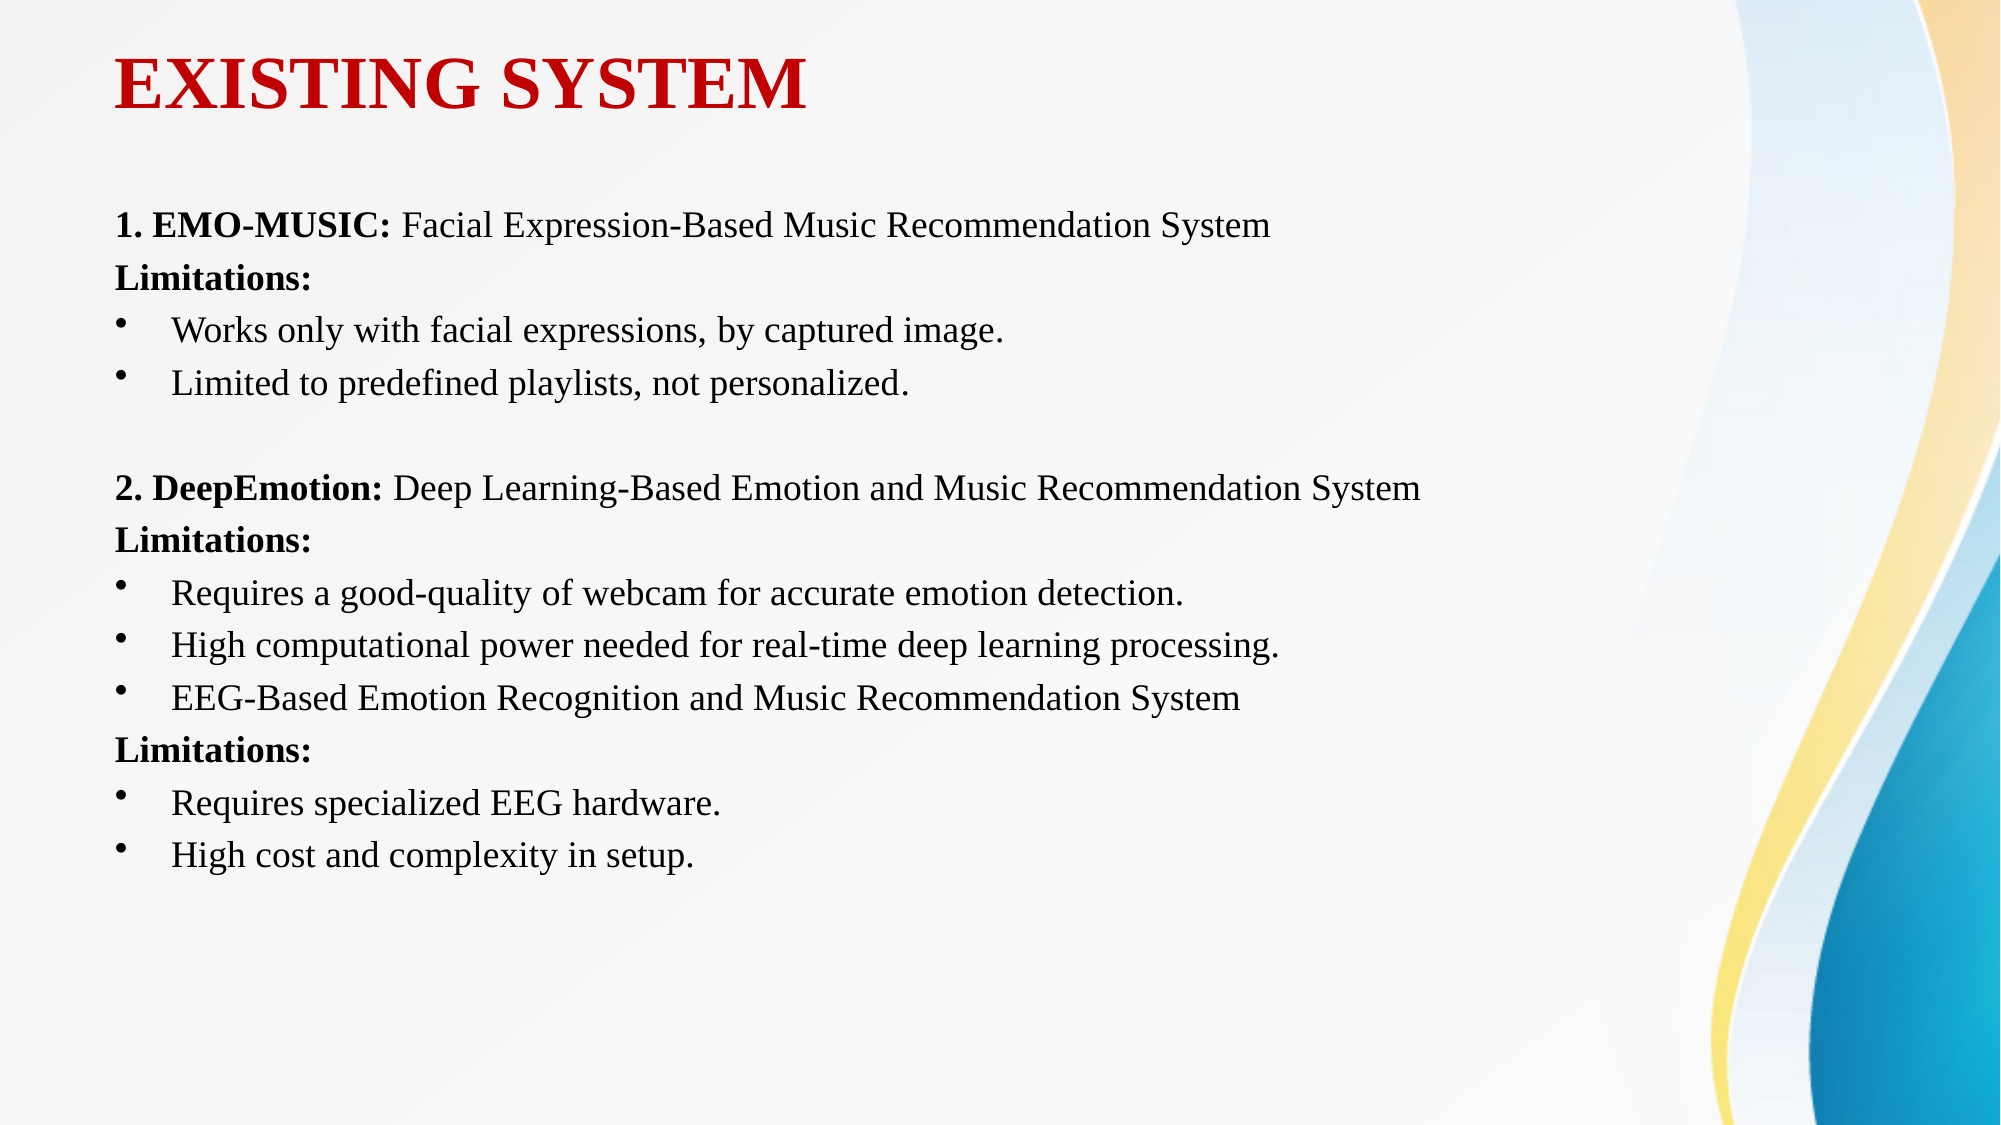

# EXISTING SYSTEM
1. EMO-MUSIC: Facial Expression-Based Music Recommendation System
Limitations:
Works only with facial expressions, by captured image.
Limited to predefined playlists, not personalized.

2. DeepEmotion: Deep Learning-Based Emotion and Music Recommendation System
Limitations:
Requires a good-quality of webcam for accurate emotion detection.
High computational power needed for real-time deep learning processing.
EEG-Based Emotion Recognition and Music Recommendation System
Limitations:
Requires specialized EEG hardware.
High cost and complexity in setup.